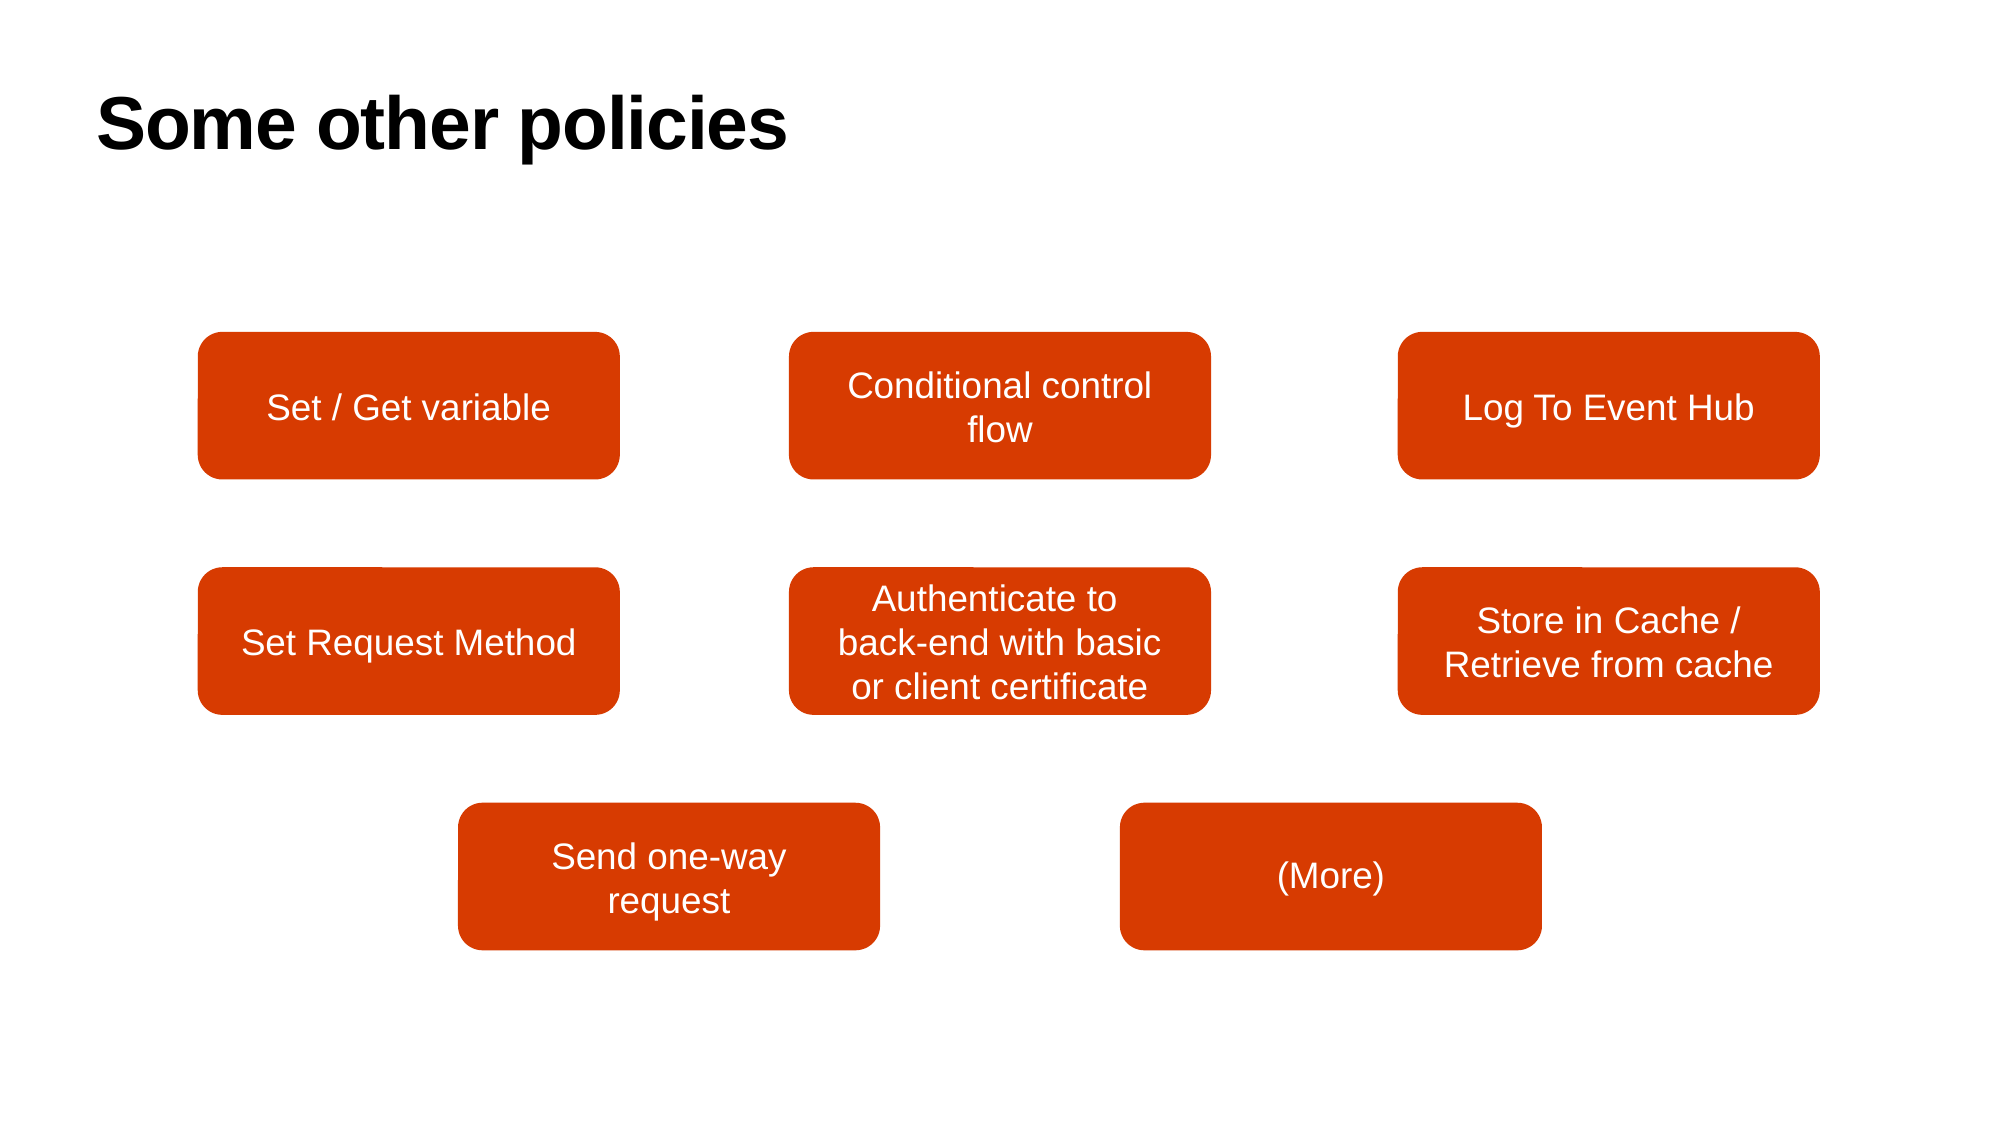

# Some other policies
Set / Get variable
Conditional control flow
Log To Event Hub
Set Request Method
Authenticate to  back-end with basic or client certificate
Store in Cache / Retrieve from cache
Send one-way request
(More)